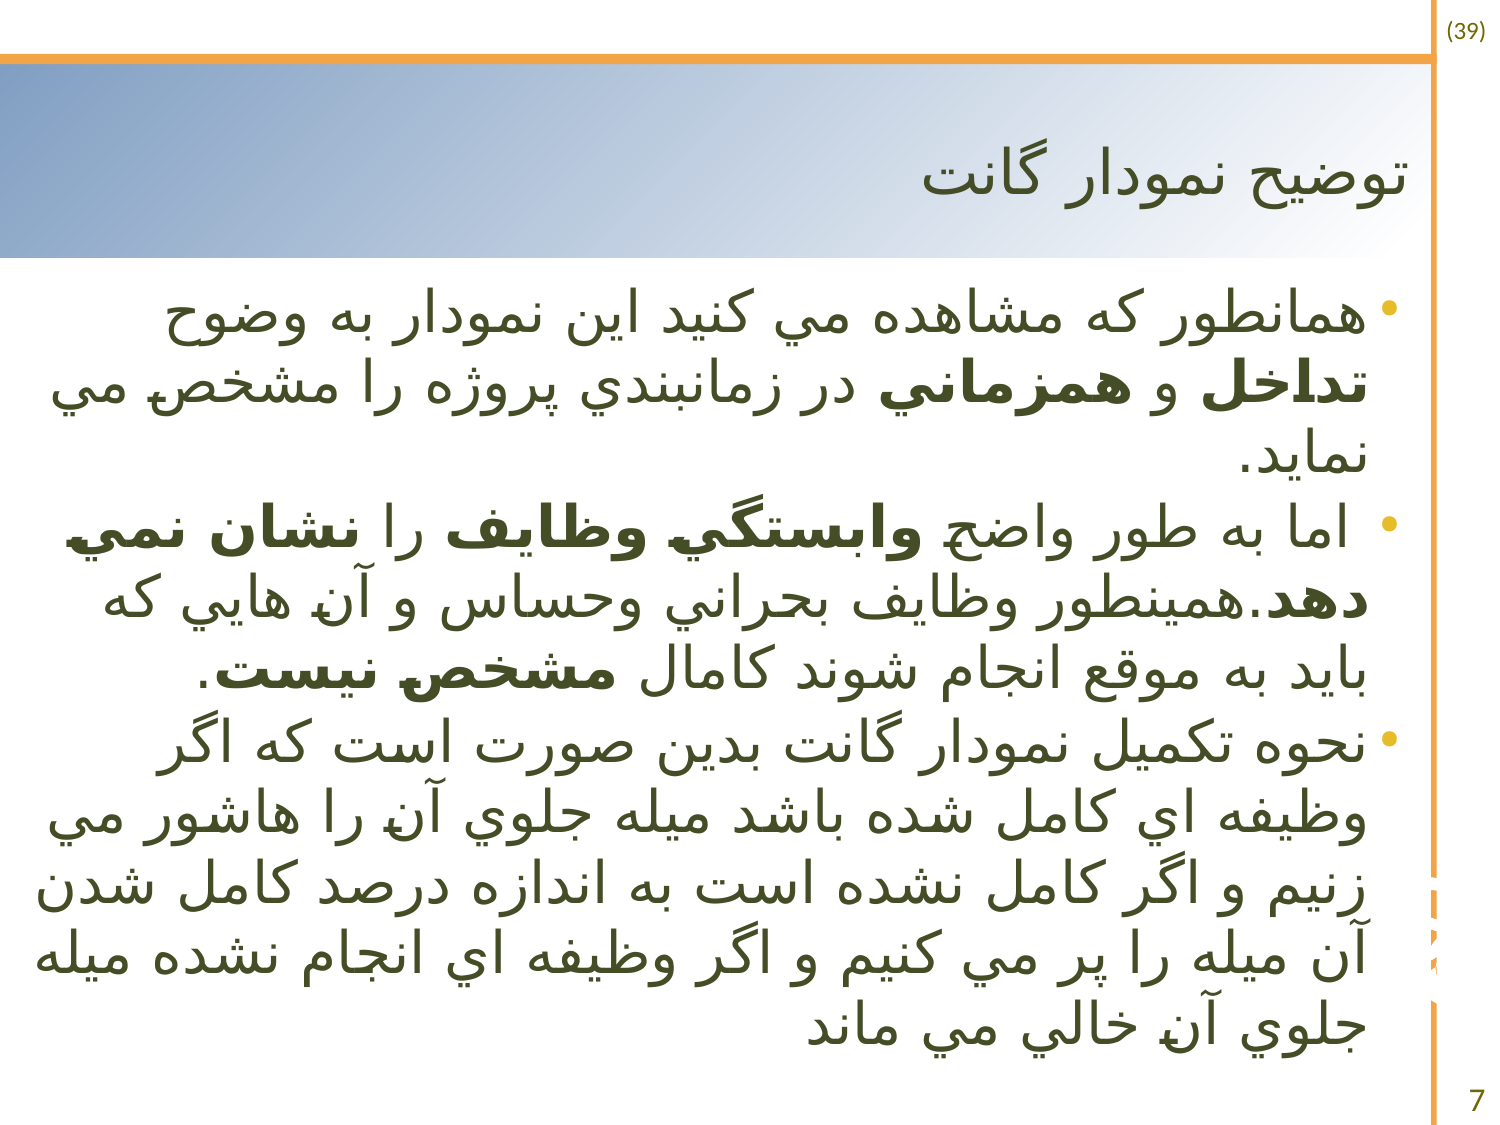

# توضیح نمودار گانت
همانطور كه مشاهده مي كنيد اين نمودار به وضوح تداخل و همزماني در زمانبندي پروژه را مشخص مي نمايد.
 اما به طور واضح وابستگي وظايف را نشان نمي دهد.همينطور وظايف بحراني وحساس و آن هايي كه بايد به موقع انجام شوند كامال مشخص نيست.
نحوه تكميل نمودار گانت بدين صورت است كه اگر وظيفه اي كامل شده باشد ميله جلوي آن را هاشور مي زنيم و اگر كامل نشده است به اندازه درصد كامل شدن آن ميله را پر مي كنيم و اگر وظيفه اي انجام نشده ميله جلوي آن خالي مي ماند
7